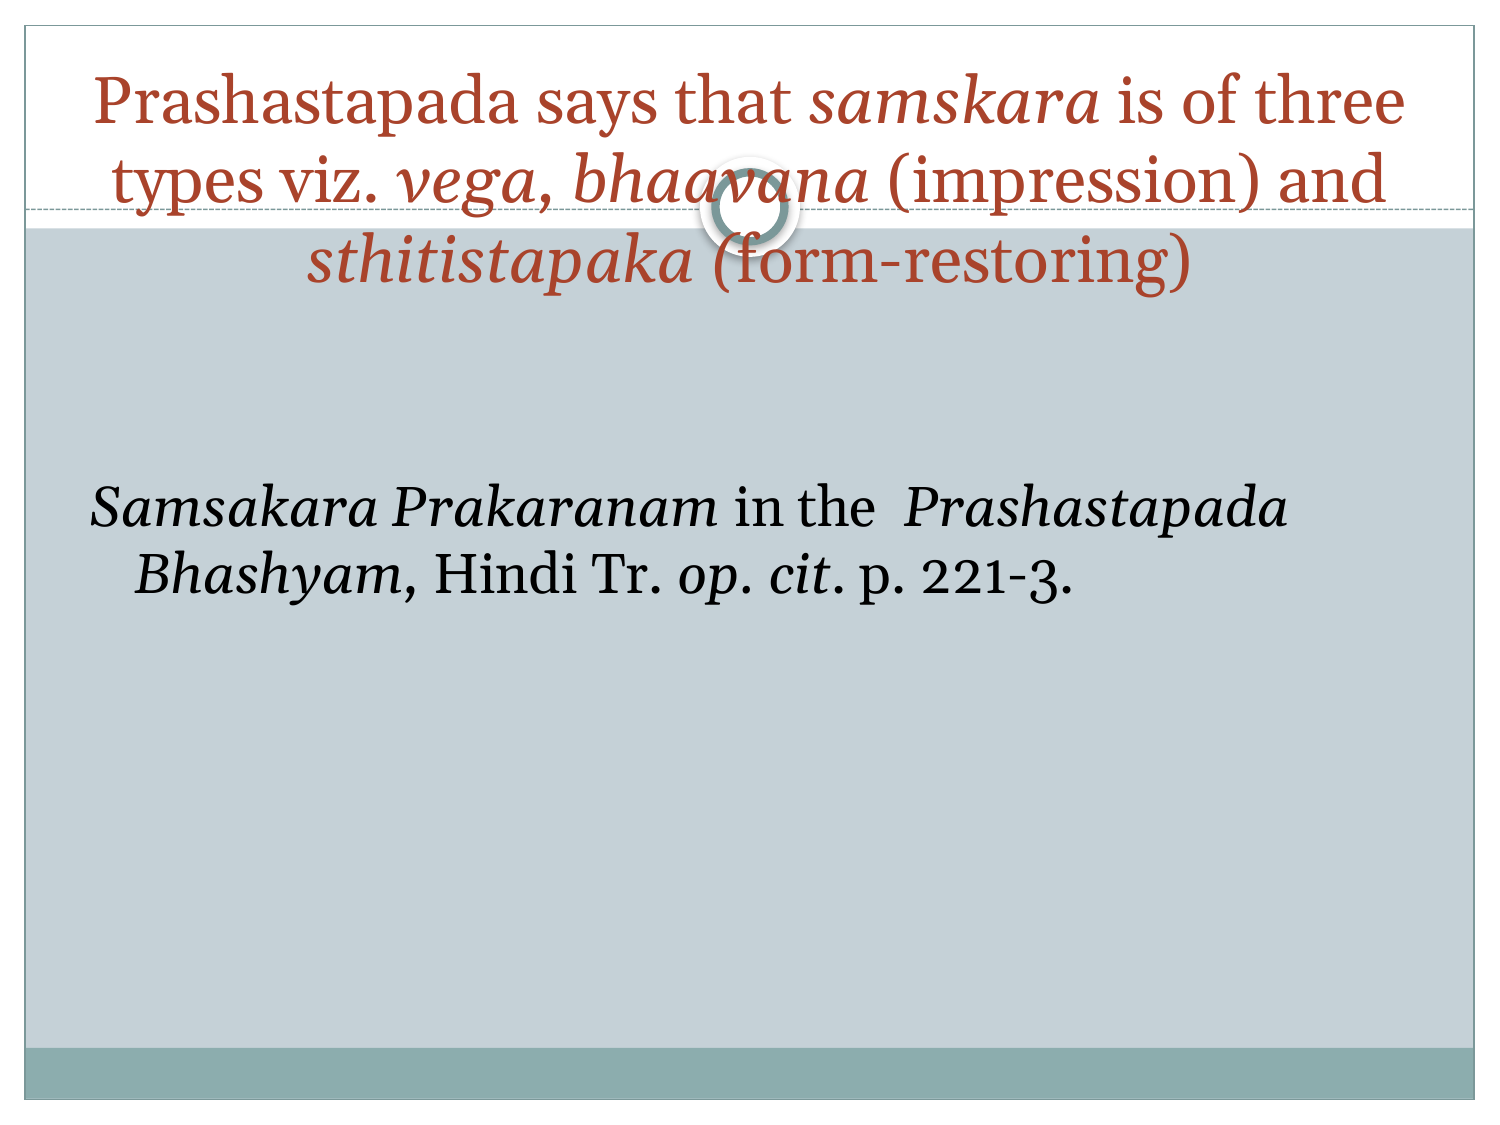

# Prashastapada says that samskara is of three types viz. vega, bhaavana (impression) and sthitistapaka (form-restoring)
Samsakara Prakaranam in the  Prashastapada Bhashyam, Hindi Tr. op. cit. p. 221-3.